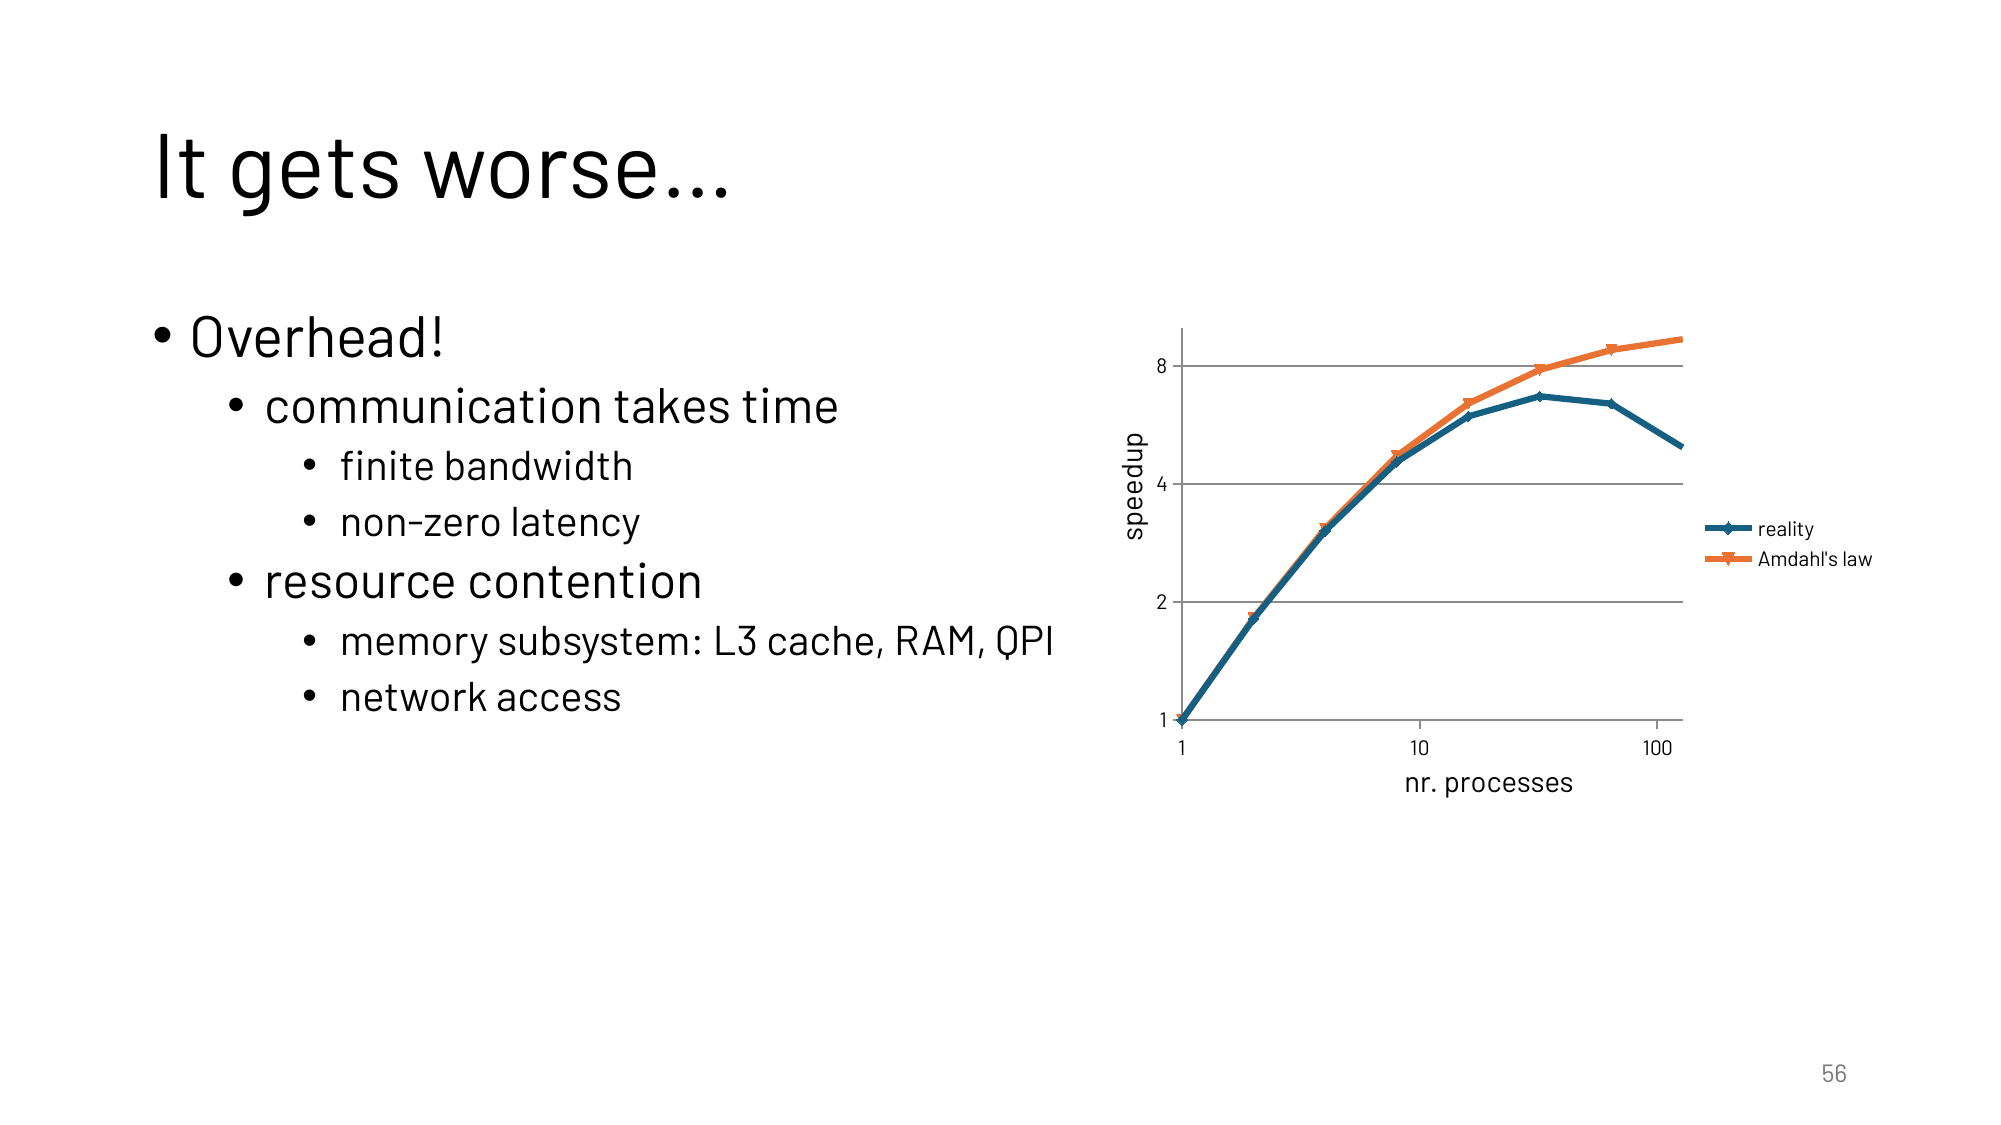

# It gets worse…
Overhead!
communication takes time
finite bandwidth
non-zero latency
resource contention
memory subsystem: L3 cache, RAM, QPI
network access

### Chart

| Category | reality | Amdahl's law |
|---|---|---|
speedup
nr. processes
56